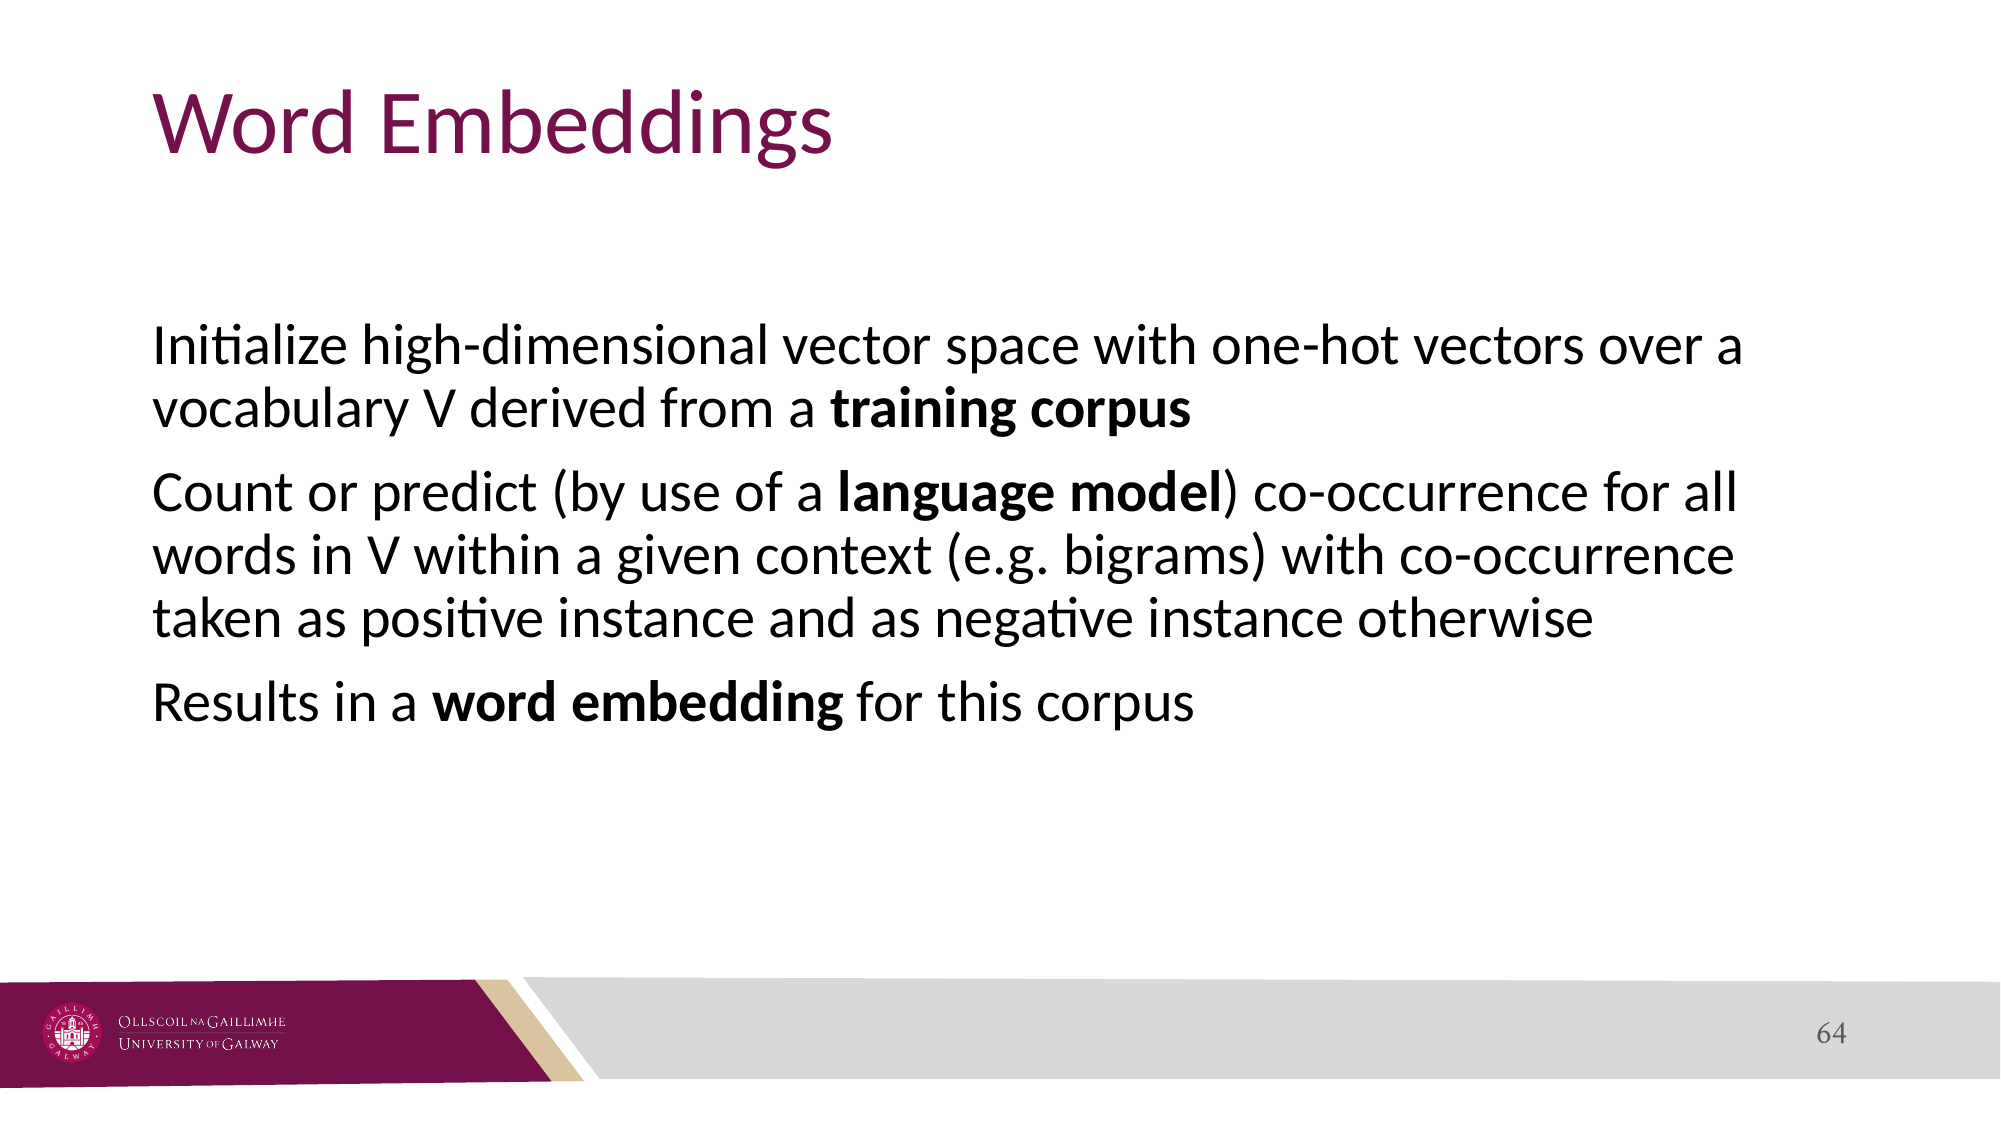

# Word Embeddings
Initialize high-dimensional vector space with one-hot vectors over a vocabulary V derived from a training corpus
Count or predict (by use of a language model) co-occurrence for all words in V within a given context (e.g. bigrams) with co-occurrence taken as positive instance and as negative instance otherwise
Results in a word embedding for this corpus
64